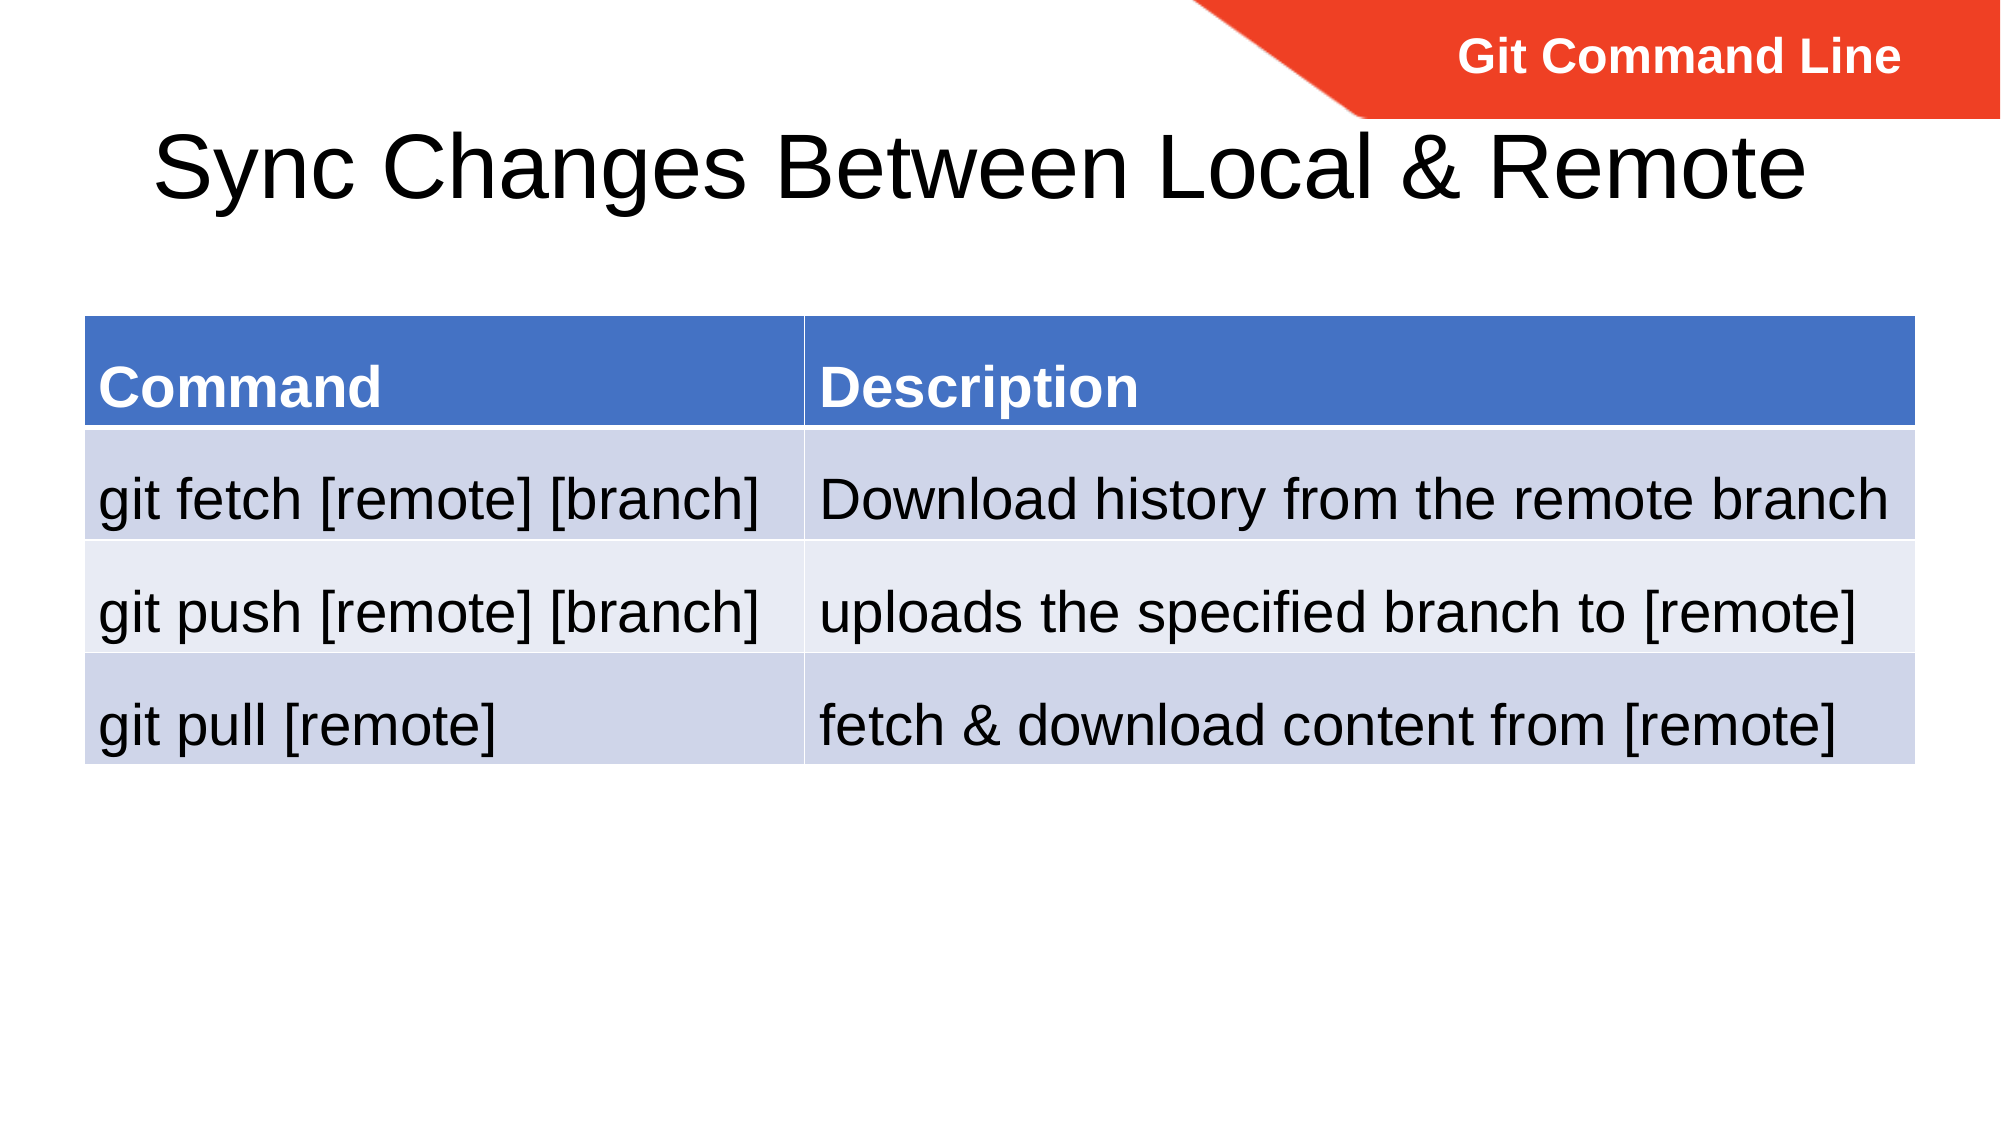

Git Command Line
# Sync Changes Between Local & Remote
| Command | Description |
| --- | --- |
| git fetch [remote] [branch] | Download history from the remote branch |
| git push [remote] [branch] | uploads the specified branch to [remote] |
| git pull [remote] | fetch & download content from [remote] |